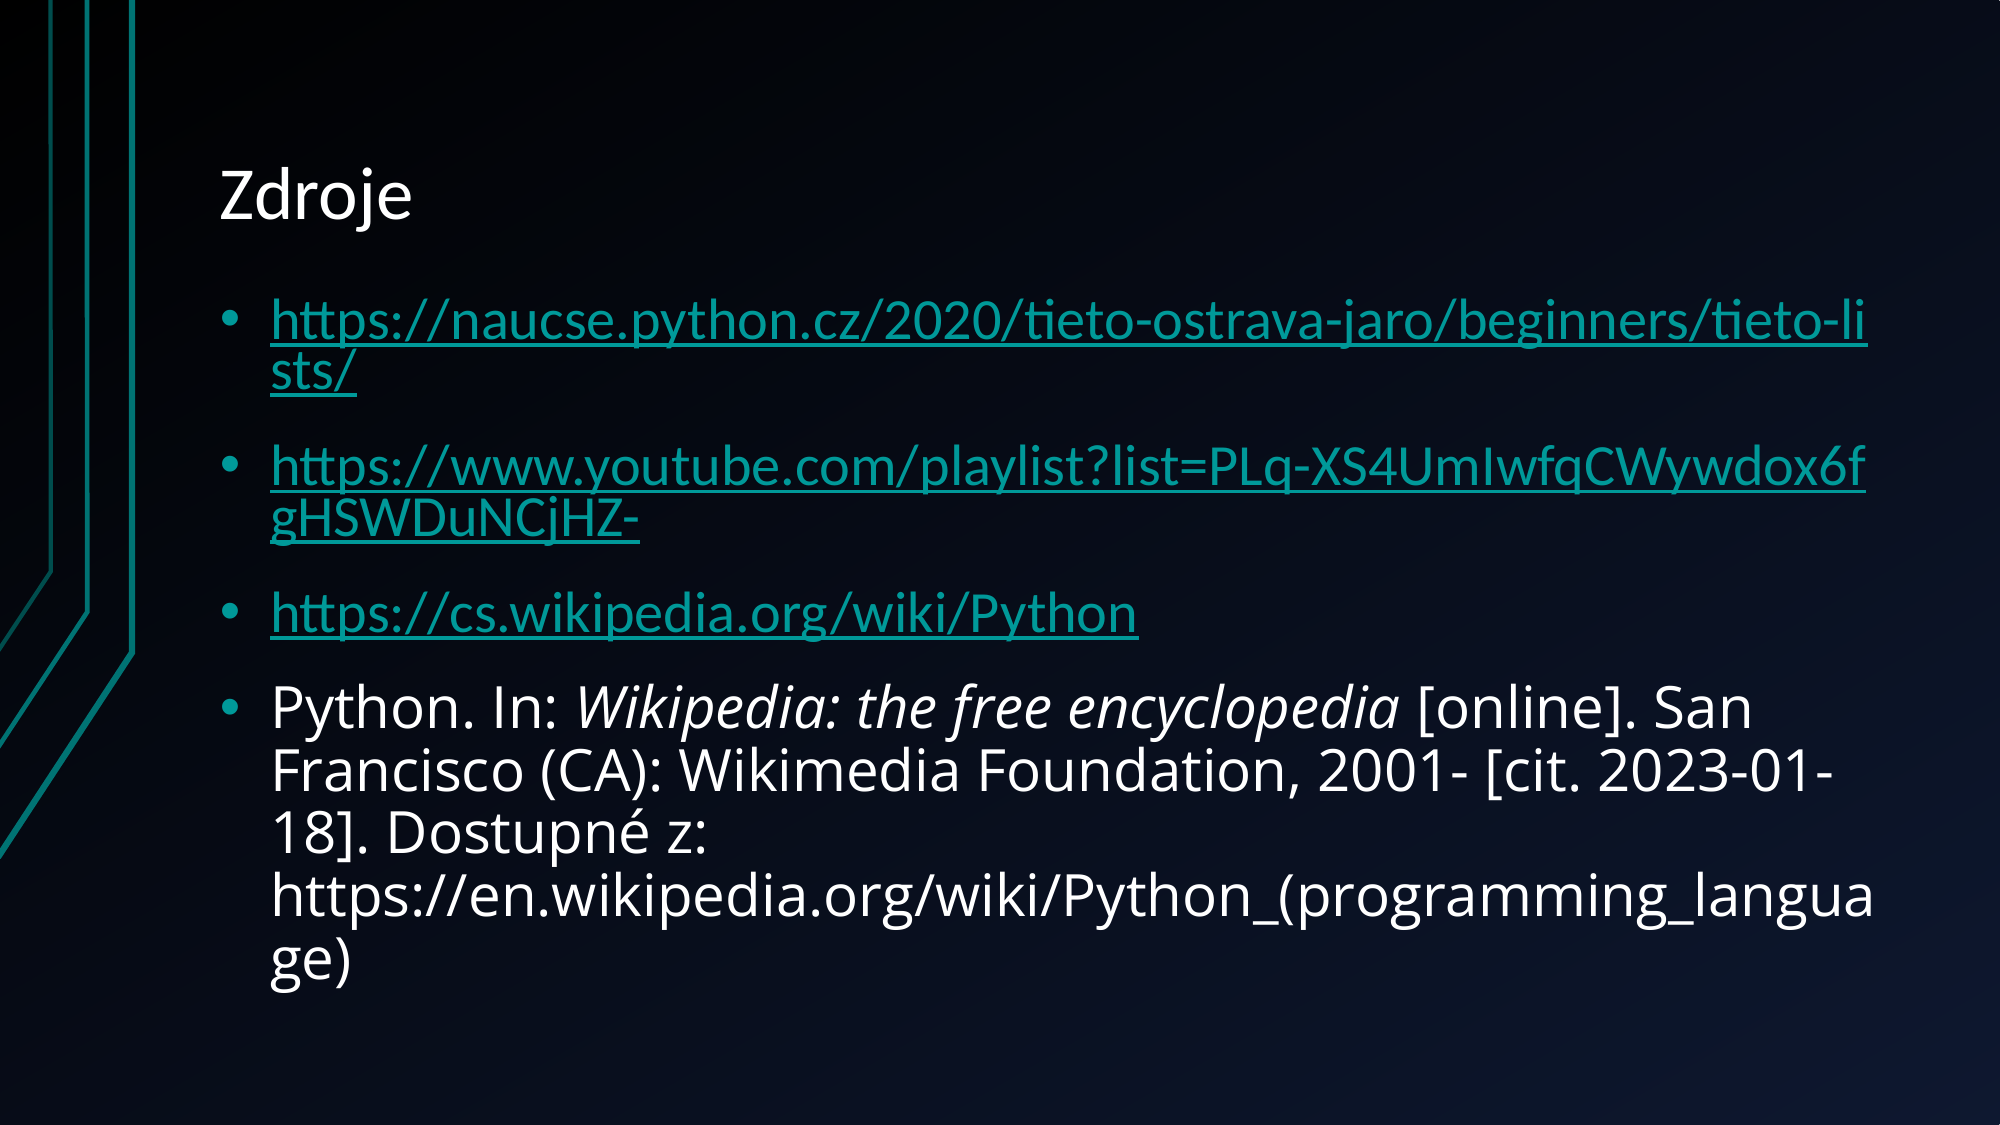

# Zdroje
https://naucse.python.cz/2020/tieto-ostrava-jaro/beginners/tieto-lists/
https://www.youtube.com/playlist?list=PLq-XS4UmIwfqCWywdox6fgHSWDuNCjHZ-
https://cs.wikipedia.org/wiki/Python
Python. In: Wikipedia: the free encyclopedia [online]. San Francisco (CA): Wikimedia Foundation, 2001- [cit. 2023-01-18]. Dostupné z: https://en.wikipedia.org/wiki/Python_(programming_language)